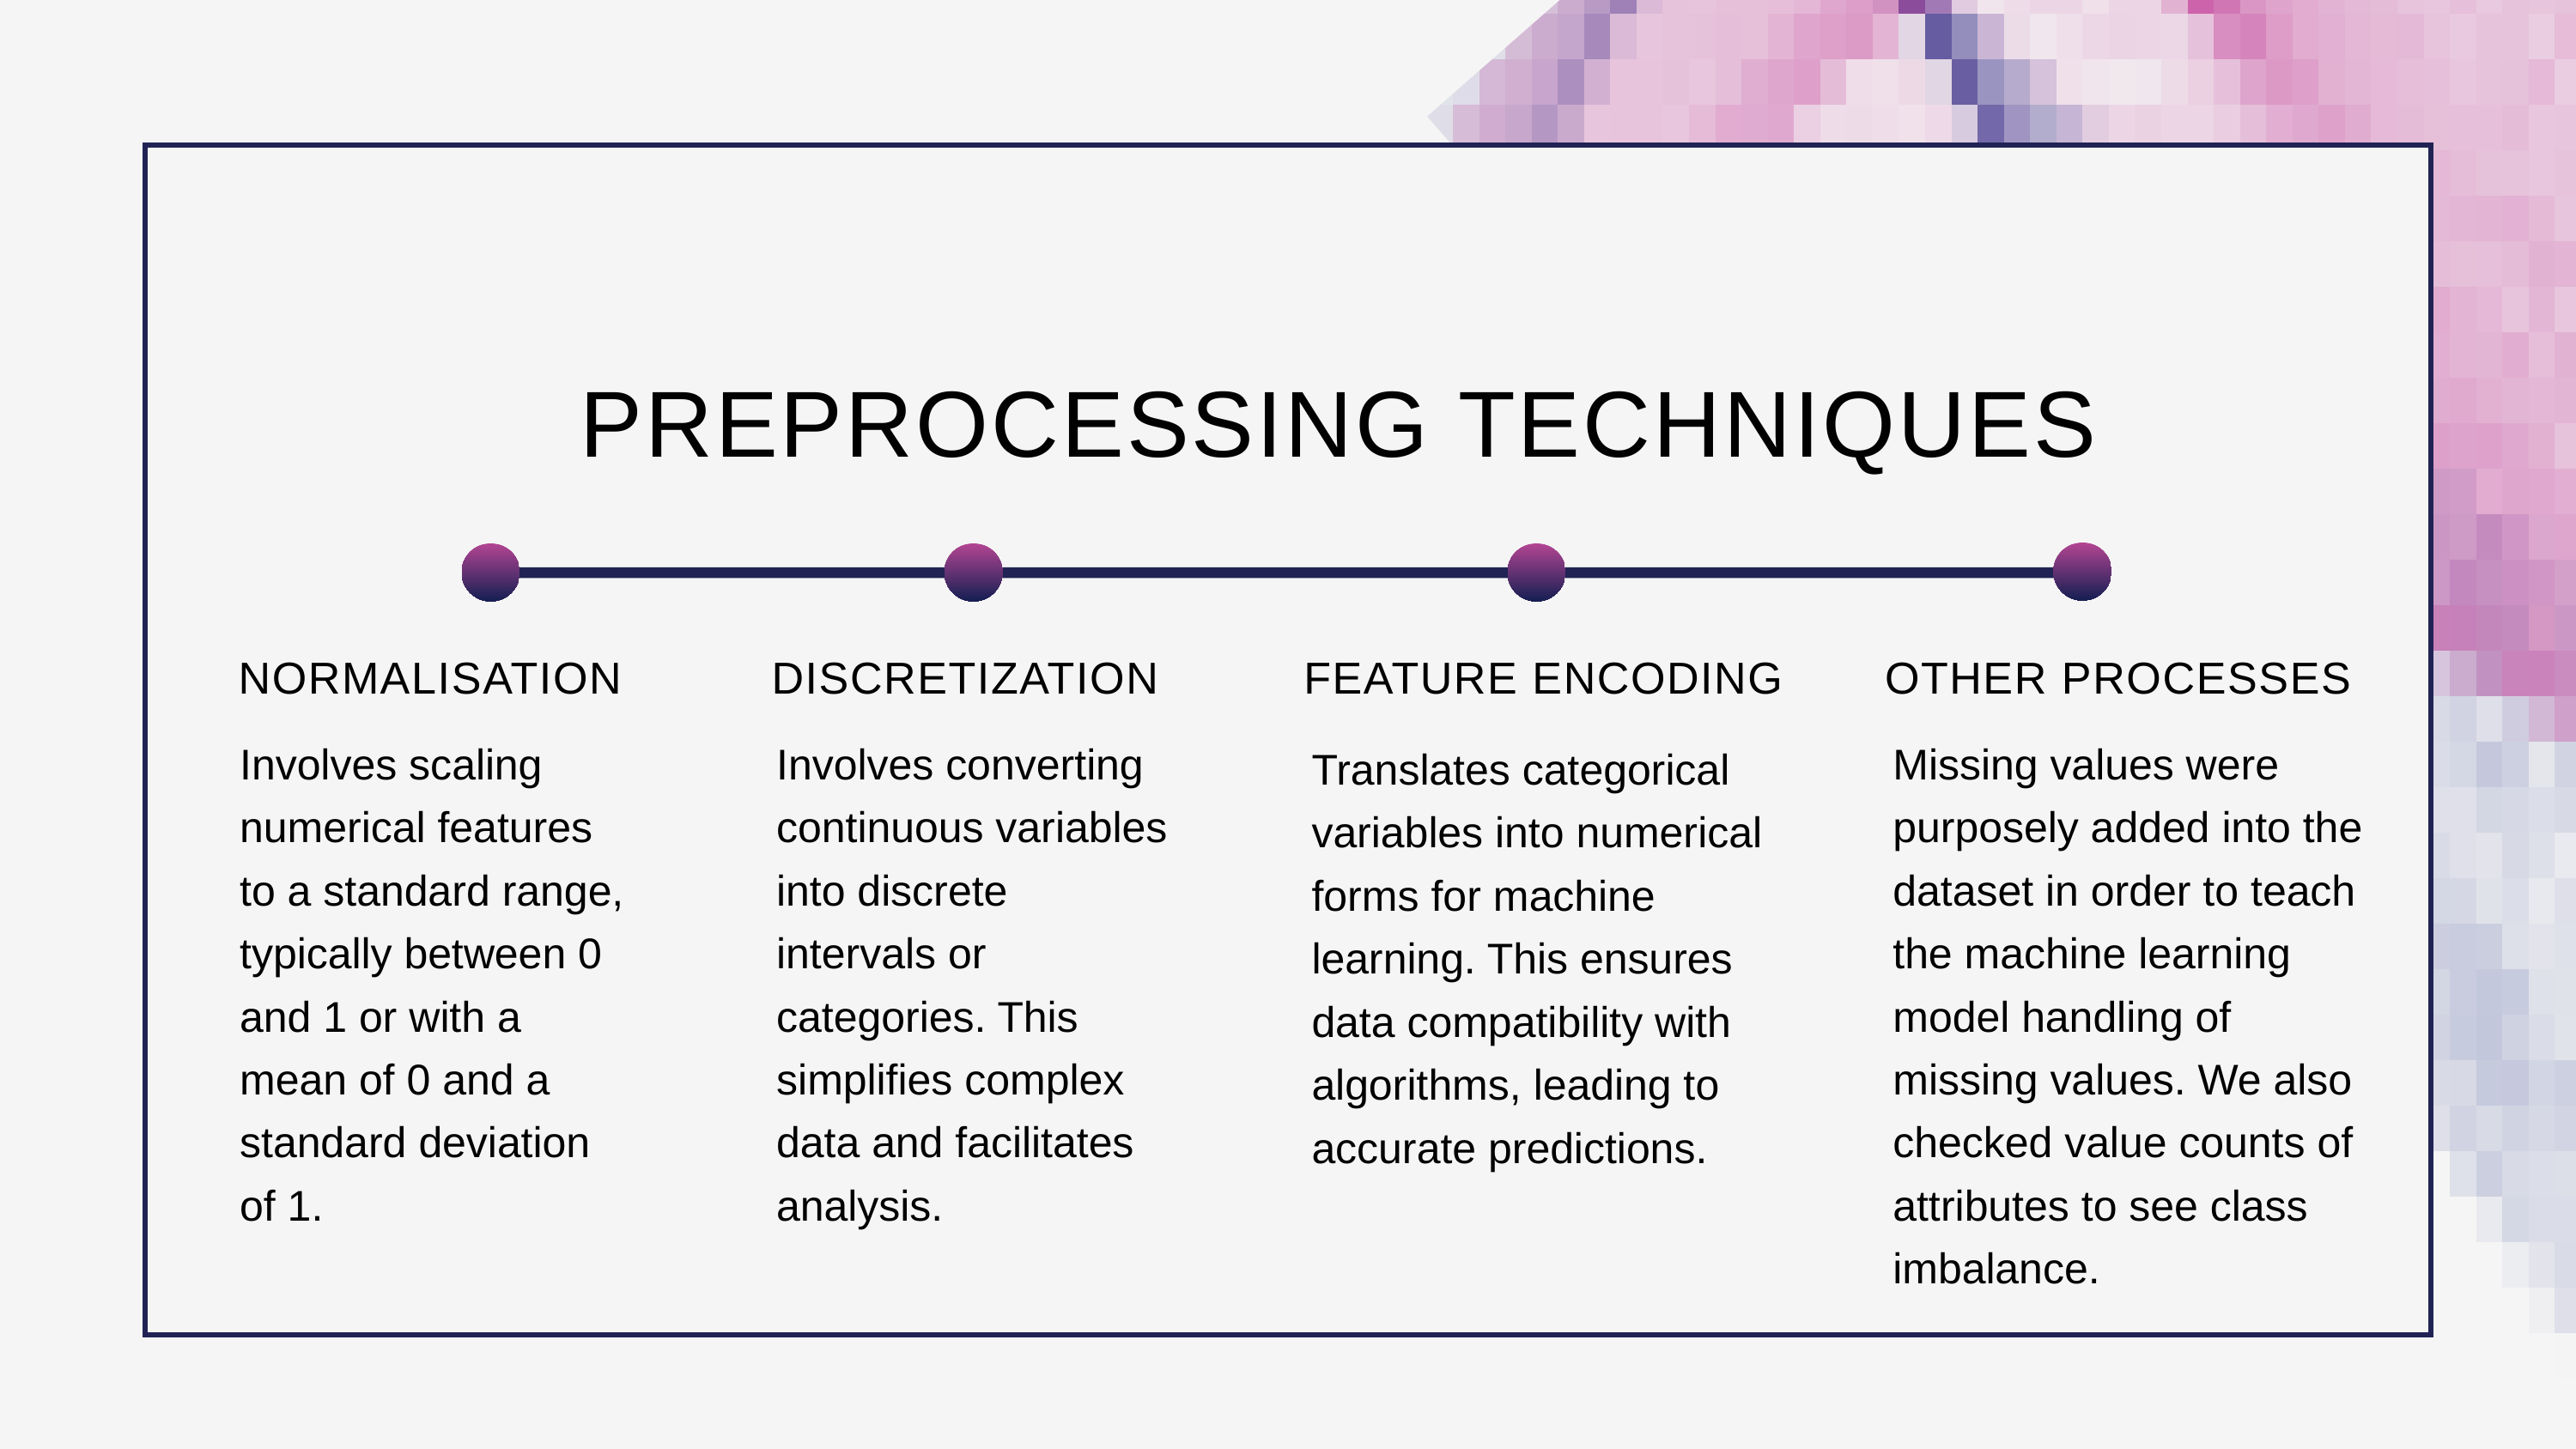

PREPROCESSING TECHNIQUES

NORMALISATION
DISCRETIZATION
FEATURE ENCODING
OTHER PROCESSES
Involves scaling numerical features to a standard range, typically between 0 and 1 or with a mean of 0 and a standard deviation of 1.
Involves converting continuous variables into discrete intervals or categories. This simplifies complex data and facilitates analysis.
Missing values were purposely added into the dataset in order to teach the machine learning model handling of missing values. We also checked value counts of attributes to see class imbalance.
Translates categorical variables into numerical forms for machine learning. This ensures data compatibility with algorithms, leading to accurate predictions.